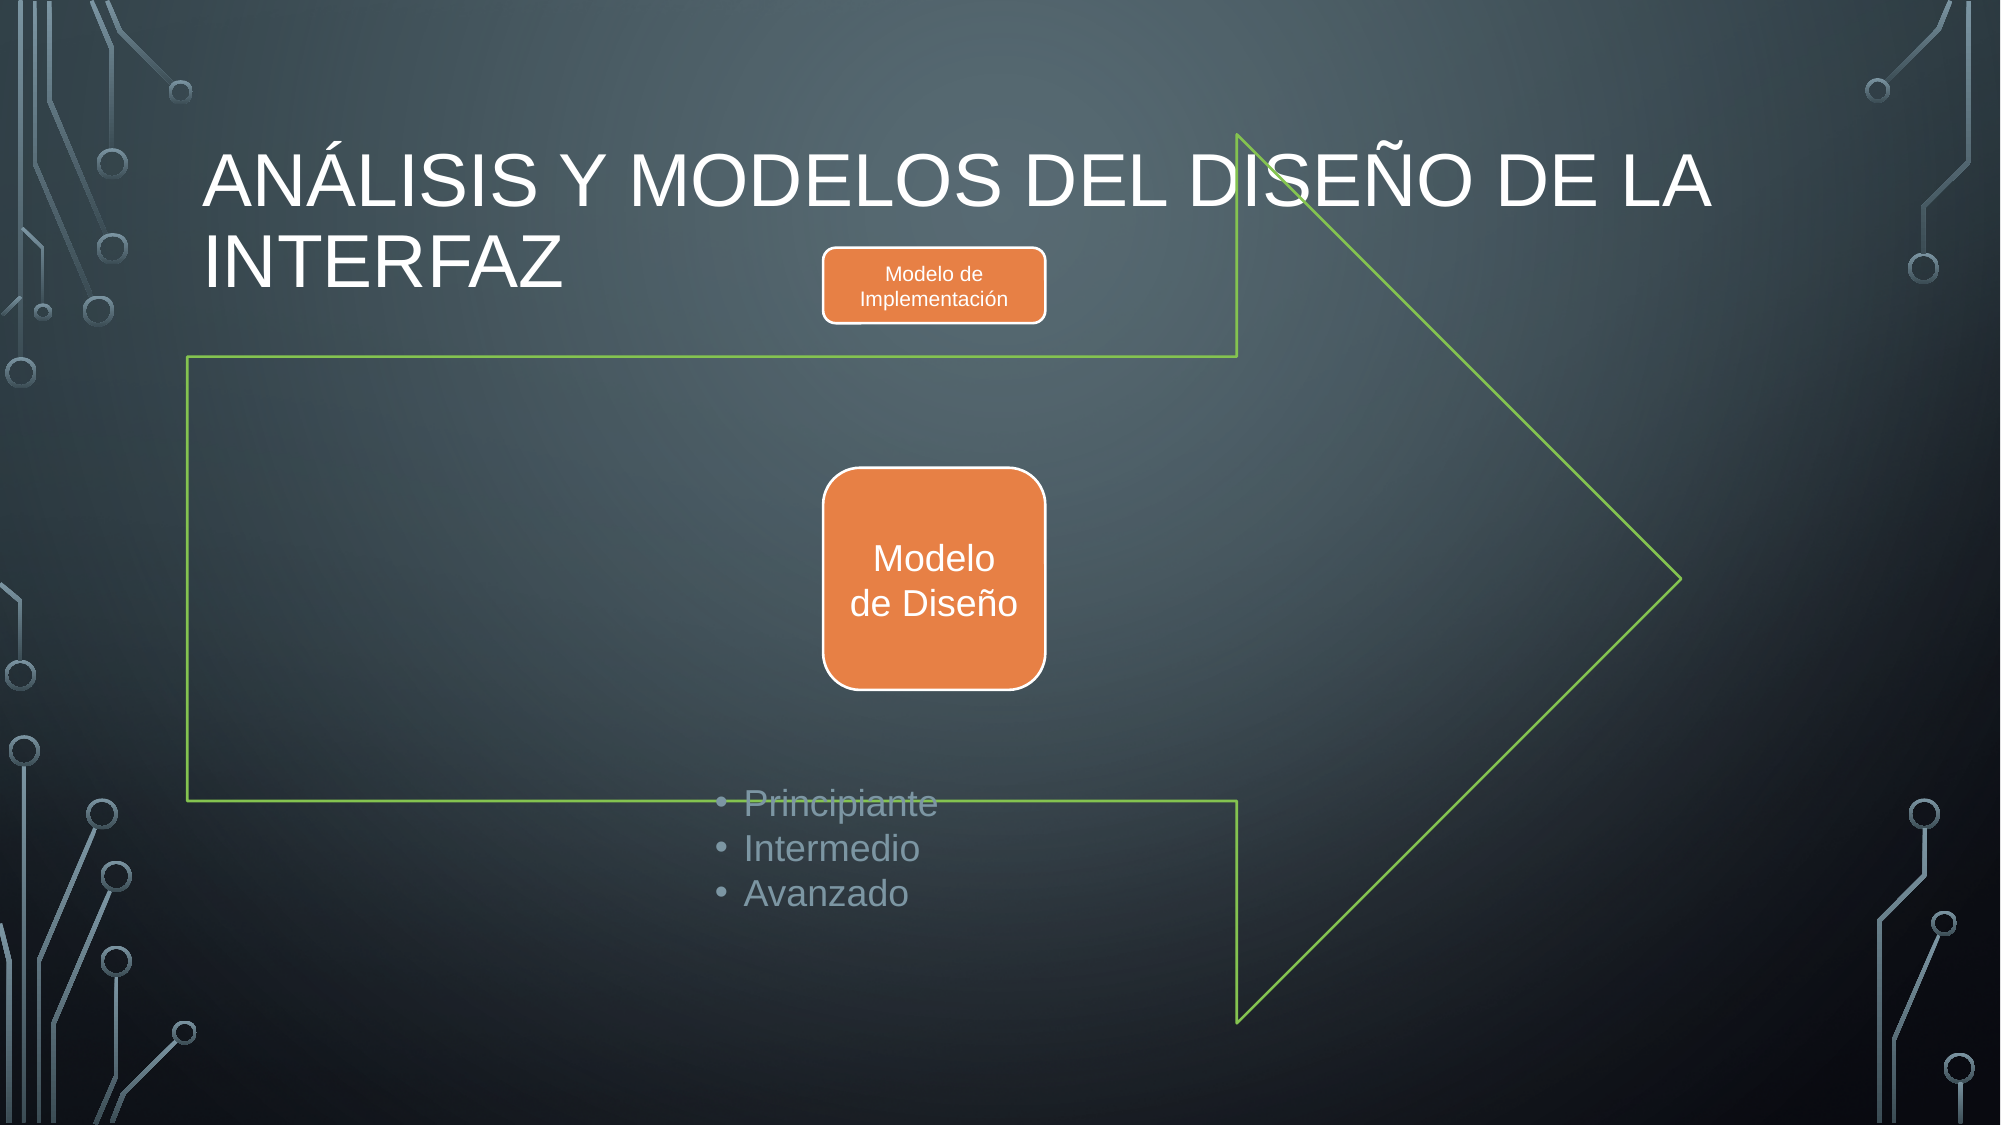

# Análisis y modelos del diseño de la interfaz
Modelo de Diseño
Modelo de Implementación
Principiante
Intermedio
Avanzado